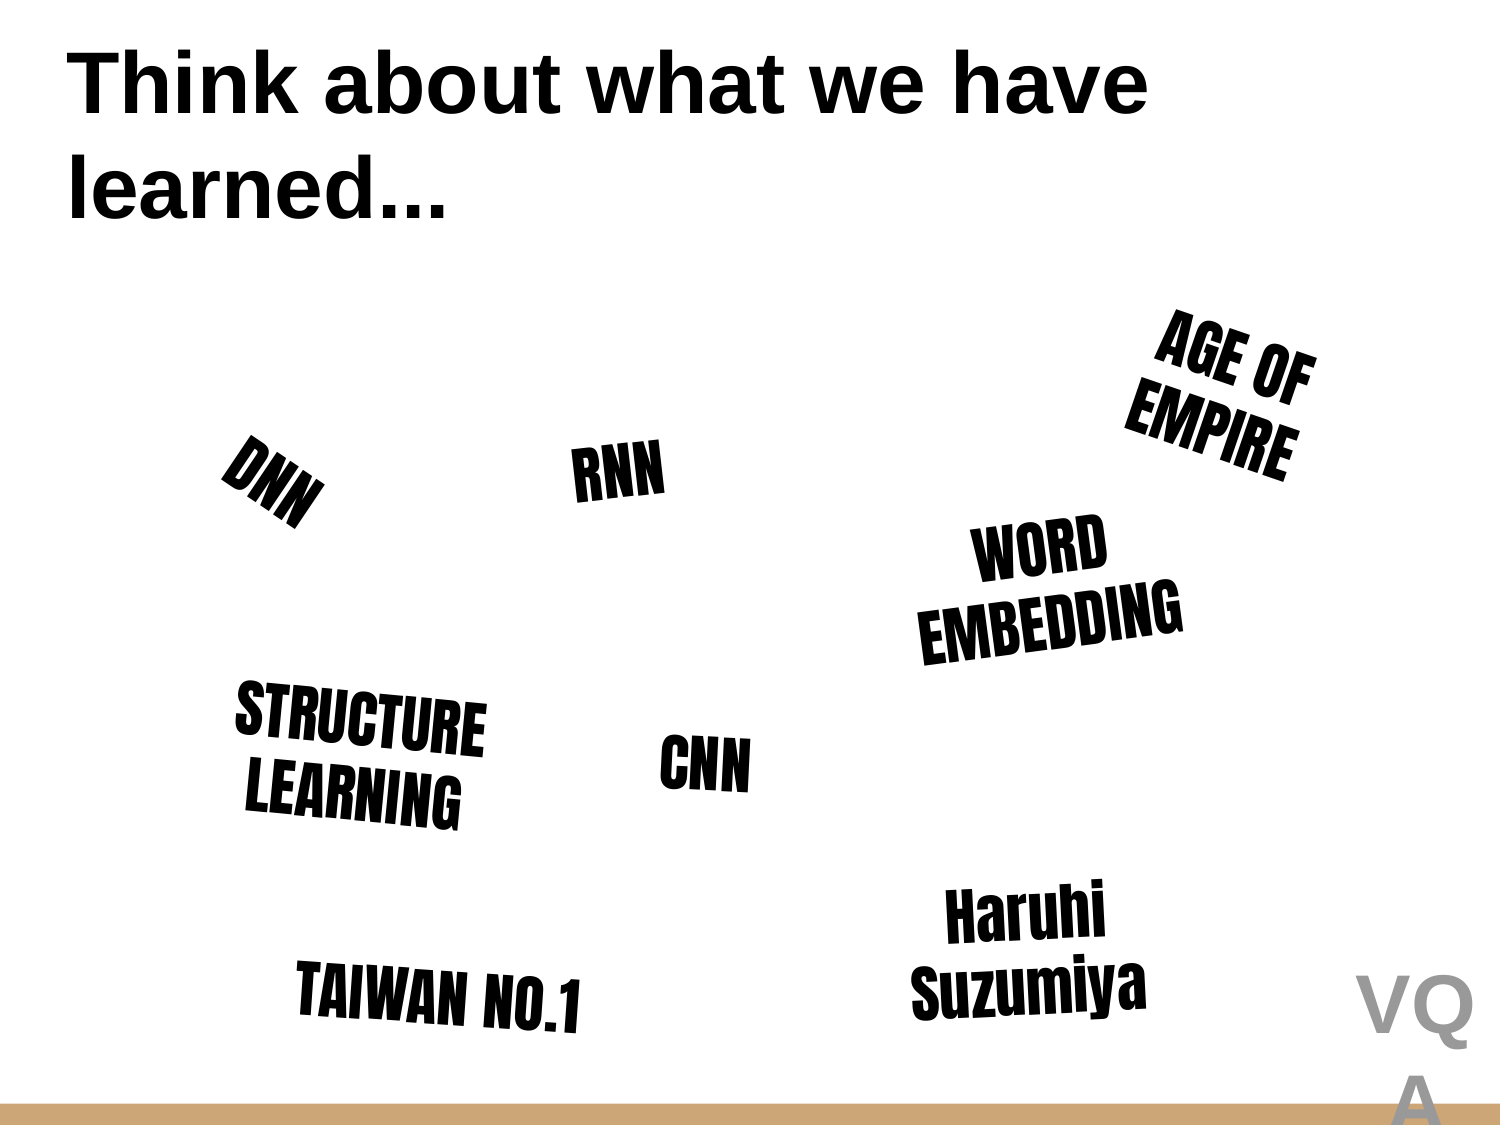

# Think about what we have learned...
AGE OF
EMPIRE
RNN
DNN
WORD EMBEDDING
STRUCTURE
LEARNING
CNN
Haruhi Suzumiya
TAIWAN NO.1
VQA